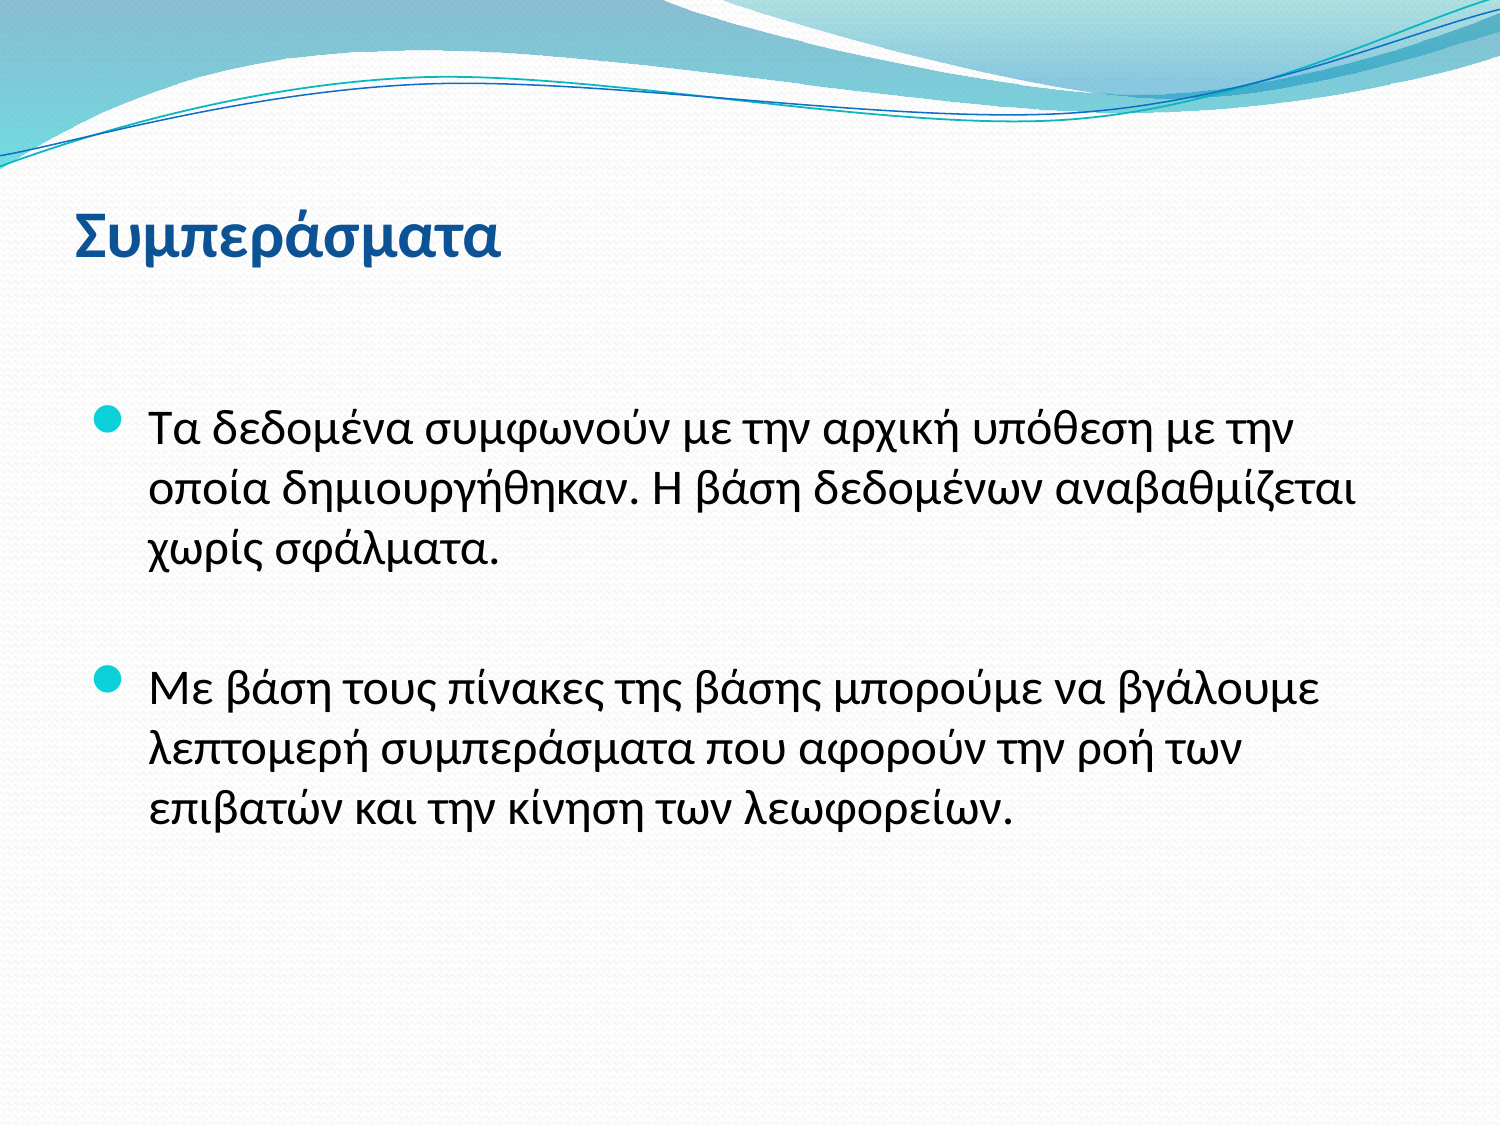

# Συμπεράσματα

Τα δεδομένα συμφωνούν με την αρχική υπόθεση με την οποία δημιουργήθηκαν. Η βάση δεδομένων αναβαθμίζεται χωρίς σφάλματα.

Με βάση τους πίνακες της βάσης μπορούμε να βγάλουμε λεπτομερή συμπεράσματα που αφορούν την ροή των επιβατών και την κίνηση των λεωφορείων.